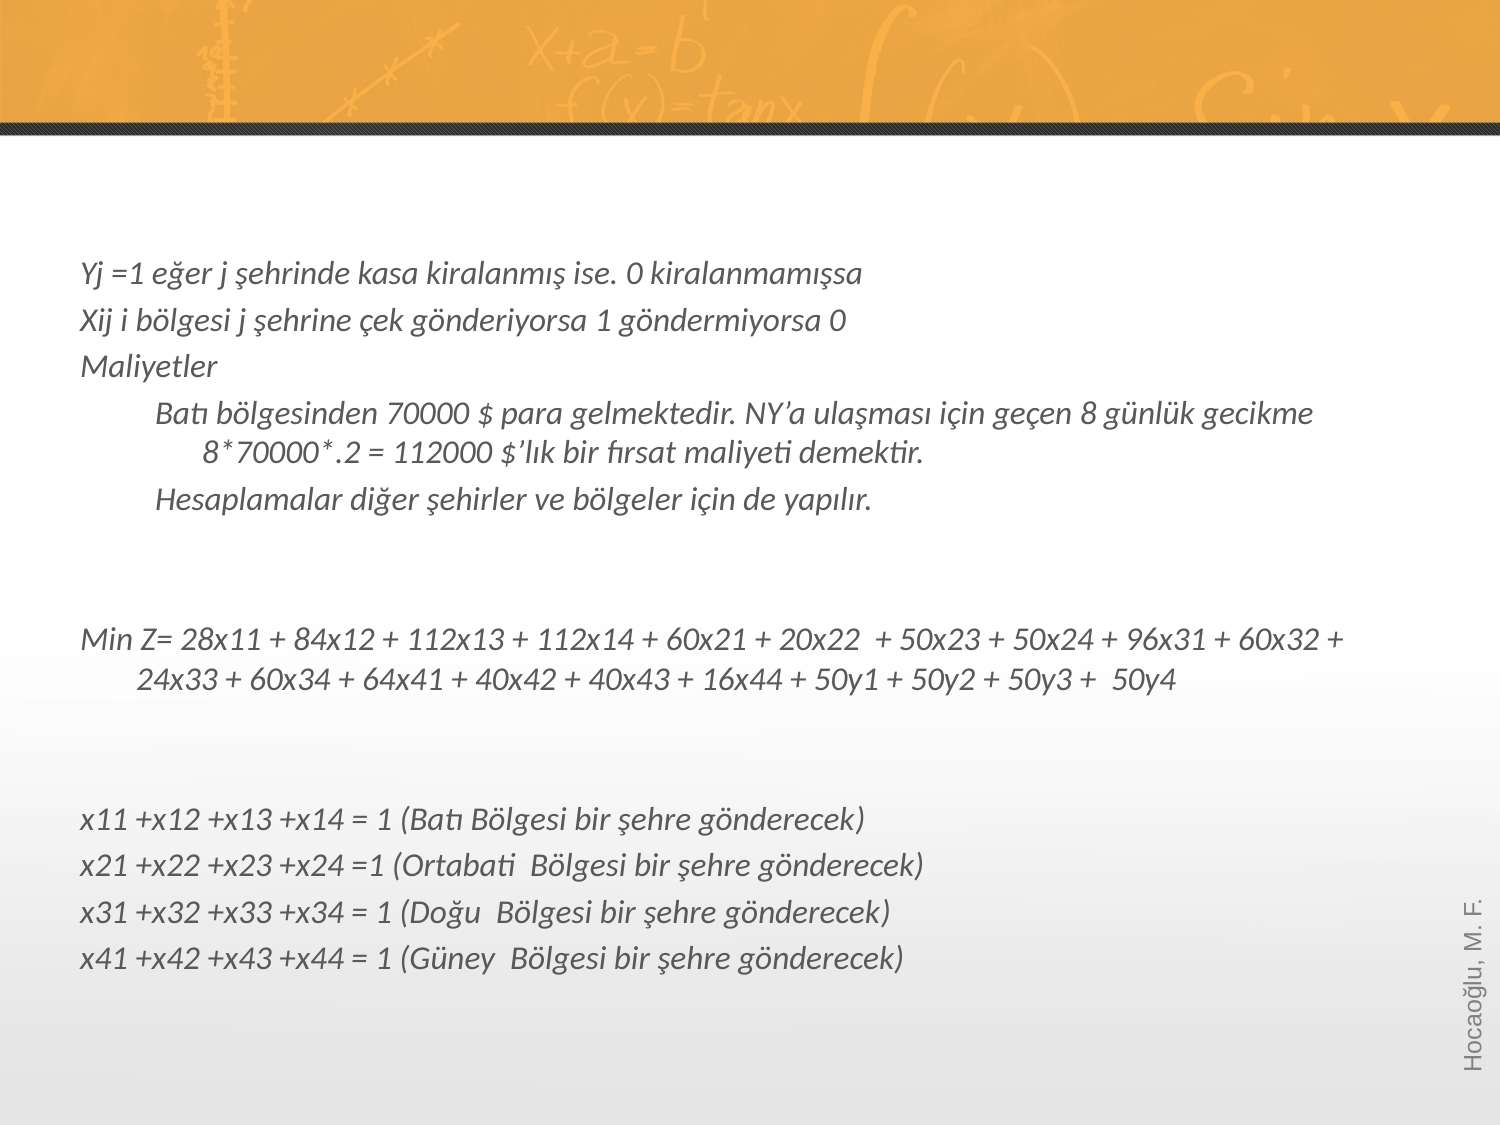

#
Yj =1 eğer j şehrinde kasa kiralanmış ise. 0 kiralanmamışsa
Xij i bölgesi j şehrine çek gönderiyorsa 1 göndermiyorsa 0
Maliyetler
Batı bölgesinden 70000 $ para gelmektedir. NY’a ulaşması için geçen 8 günlük gecikme 8*70000*.2 = 112000 $’lık bir fırsat maliyeti demektir.
Hesaplamalar diğer şehirler ve bölgeler için de yapılır.

Min Z= 28x11 + 84x12 + 112x13 + 112x14 + 60x21 + 20x22  + 50x23 + 50x24 + 96x31 + 60x32 + 24x33 + 60x34 + 64x41 + 40x42 + 40x43 + 16x44 + 50y1 + 50y2 + 50y3 +  50y4

x11 +x12 +x13 +x14 = 1 (Batı Bölgesi bir şehre gönderecek)
x21 +x22 +x23 +x24 =1 (Ortabati  Bölgesi bir şehre gönderecek)
x31 +x32 +x33 +x34 = 1 (Doğu  Bölgesi bir şehre gönderecek)
x41 +x42 +x43 +x44 = 1 (Güney  Bölgesi bir şehre gönderecek)